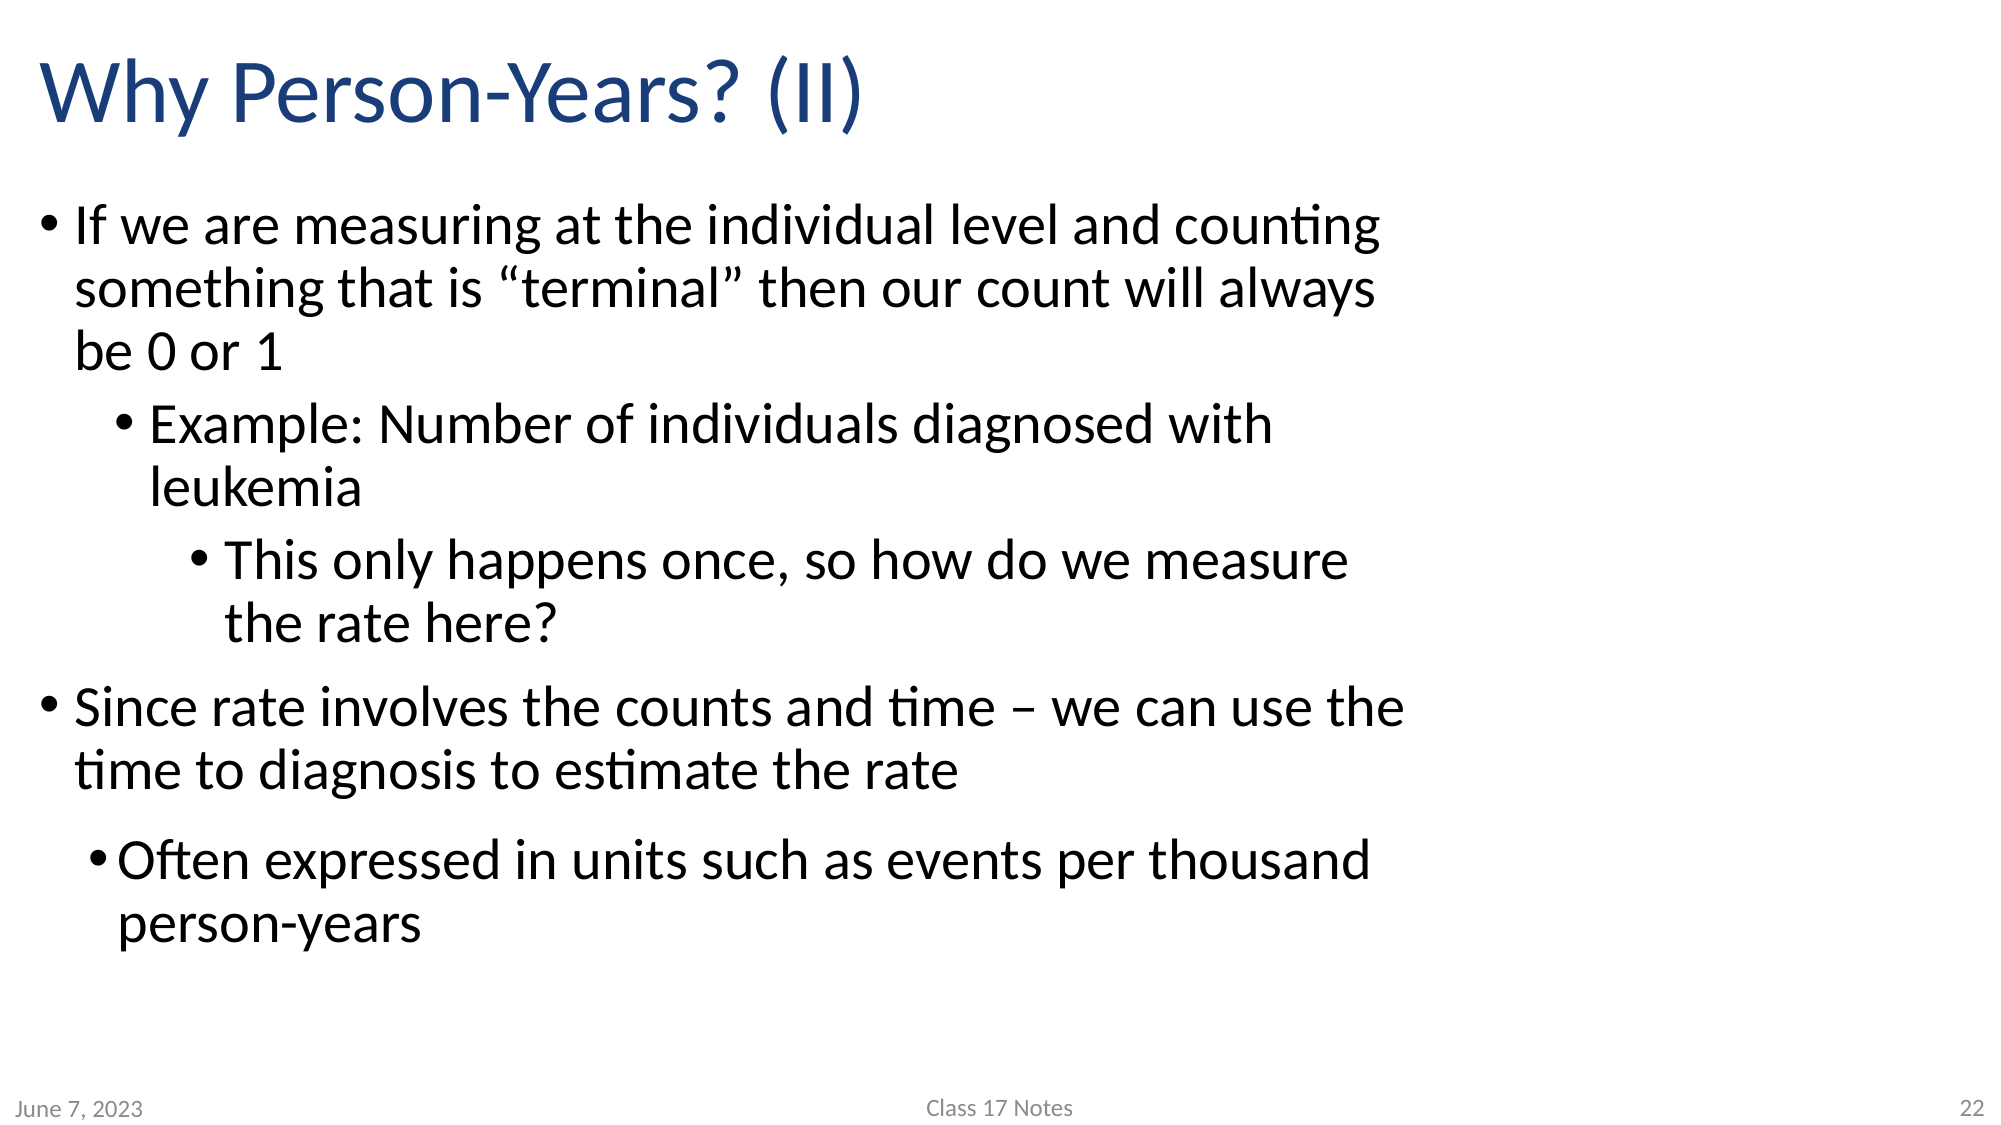

# Why Person-Years? (II)
If we are measuring at the individual level and counting something that is “terminal” then our count will always be 0 or 1
Example: Number of individuals diagnosed with leukemia
This only happens once, so how do we measure the rate here?
Since rate involves the counts and time – we can use the time to diagnosis to estimate the rate
Often expressed in units such as events per thousand person-years
Class 17 Notes
22
June 7, 2023